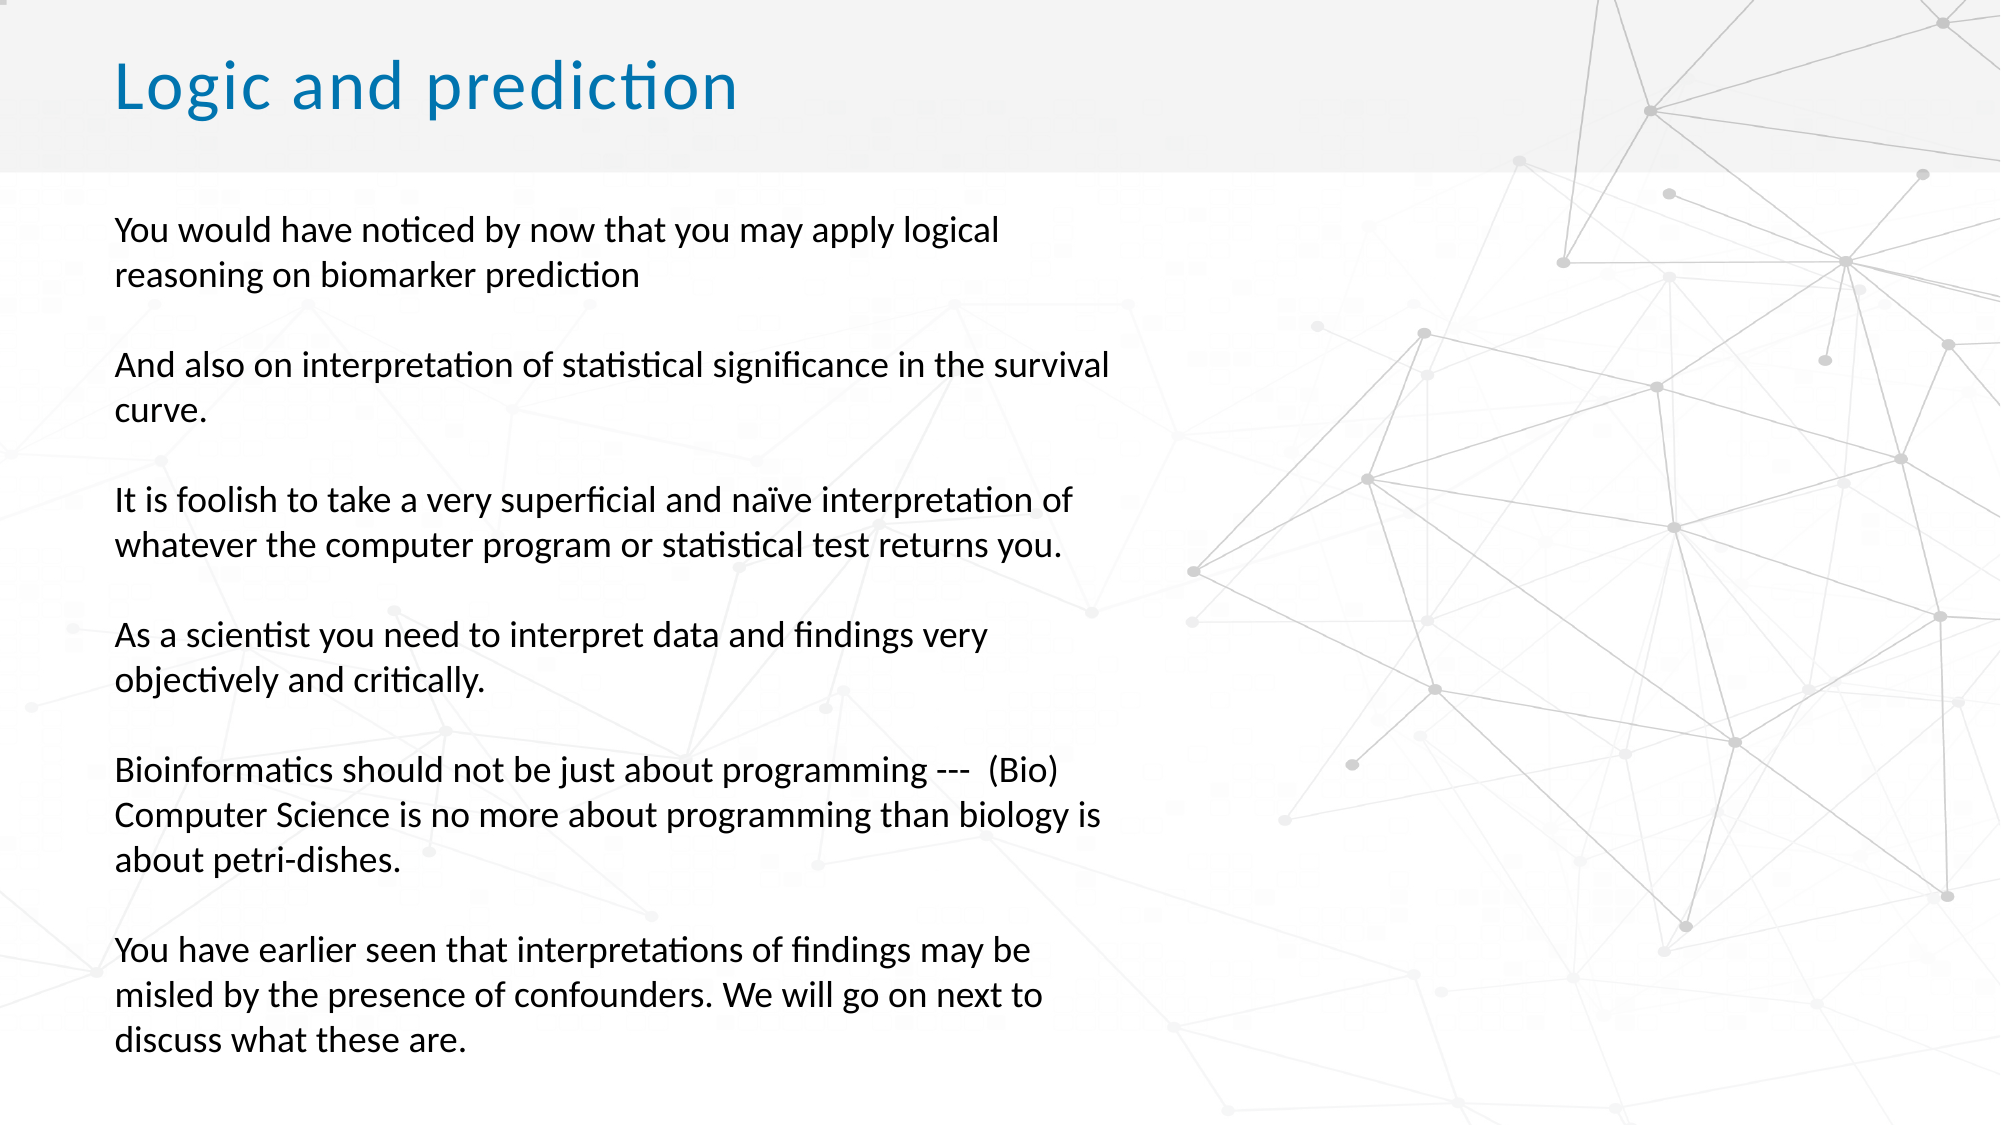

# Logic and prediction
You would have noticed by now that you may apply logical reasoning on biomarker prediction

And also on interpretation of statistical significance in the survival curve.

It is foolish to take a very superficial and naïve interpretation of whatever the computer program or statistical test returns you.

As a scientist you need to interpret data and findings very objectively and critically.

Bioinformatics should not be just about programming ---  (Bio) Computer Science is no more about programming than biology is about petri-dishes.

You have earlier seen that interpretations of findings may be misled by the presence of confounders. We will go on next to discuss what these are.